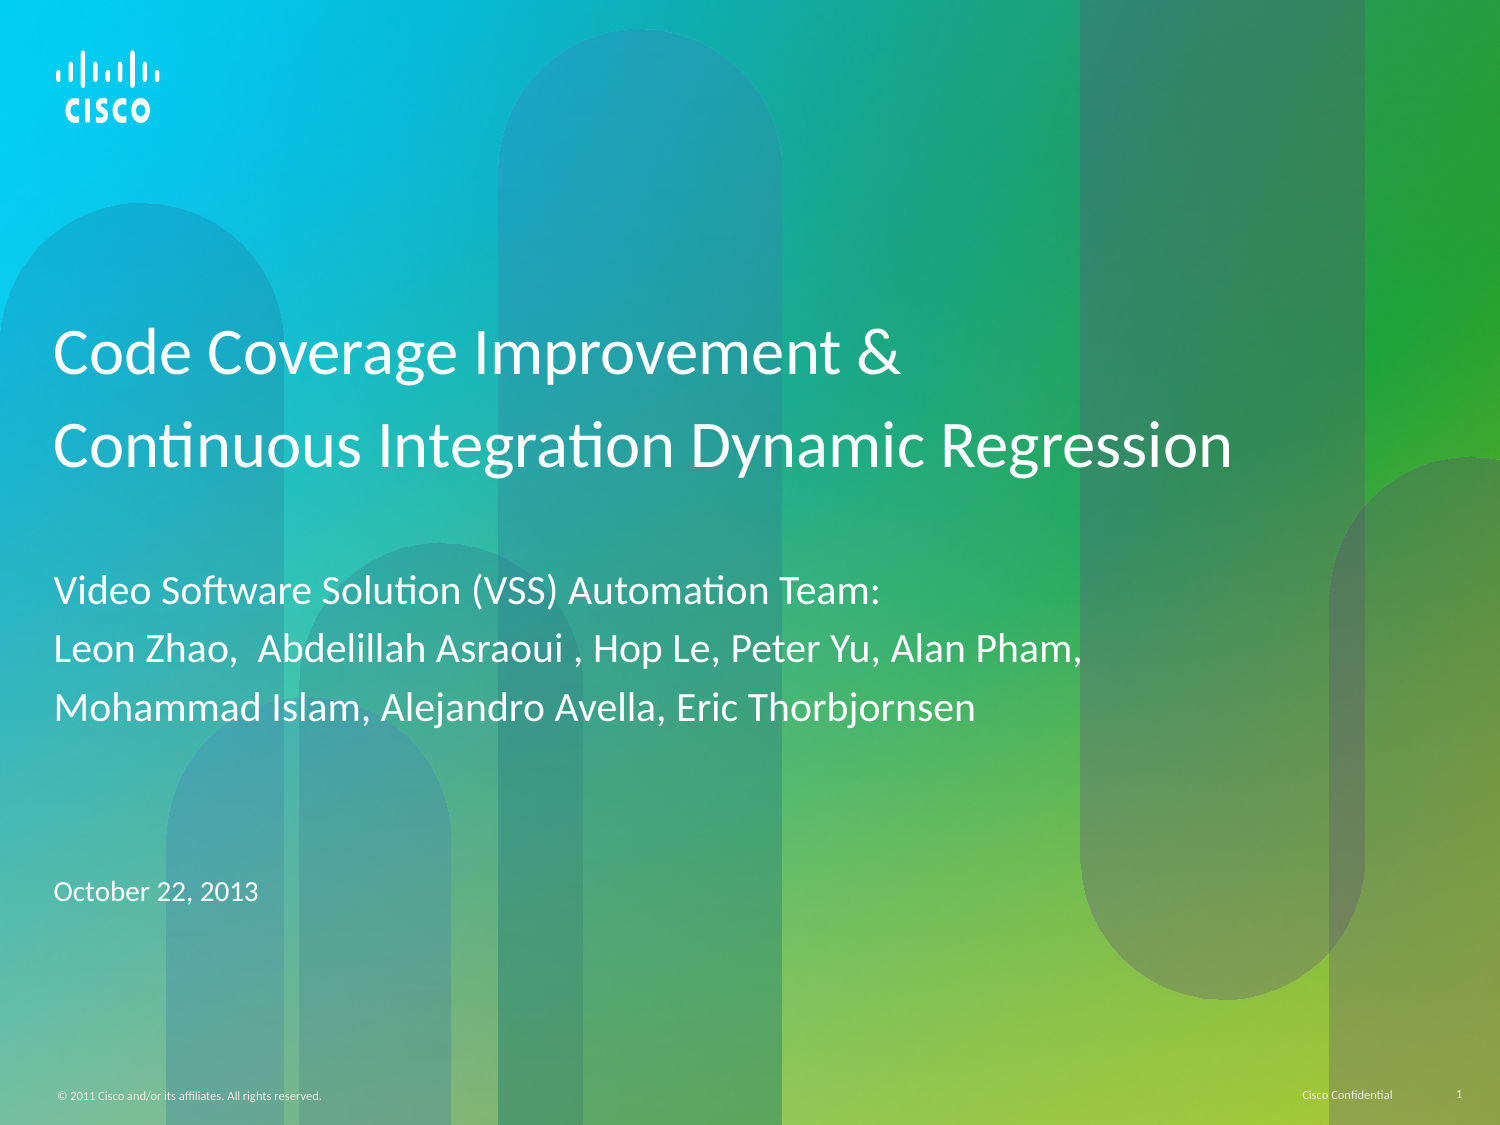

Code Coverage Improvement &
Continuous Integration Dynamic Regression
Video Software Solution (VSS) Automation Team:
Leon Zhao,  Abdelillah Asraoui , Hop Le, Peter Yu, Alan Pham,
Mohammad Islam, Alejandro Avella, Eric Thorbjornsen

October 22, 2013